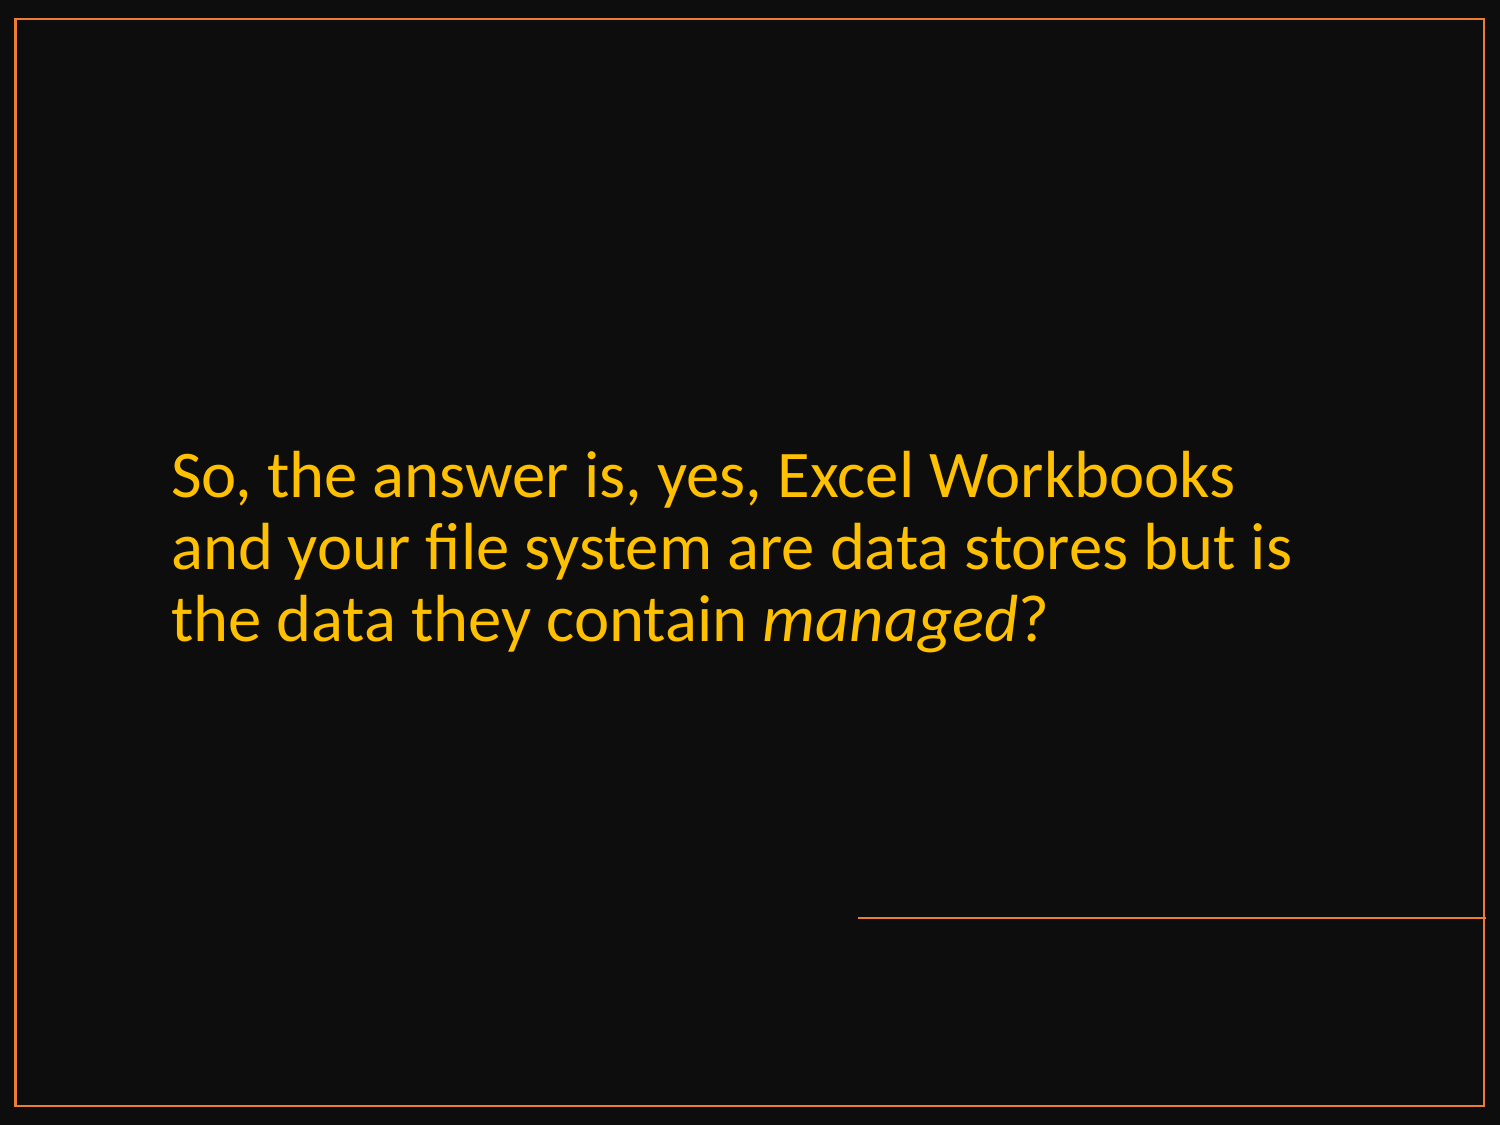

So, the answer is, yes, Excel Workbooks and your file system are data stores but is the data they contain managed?